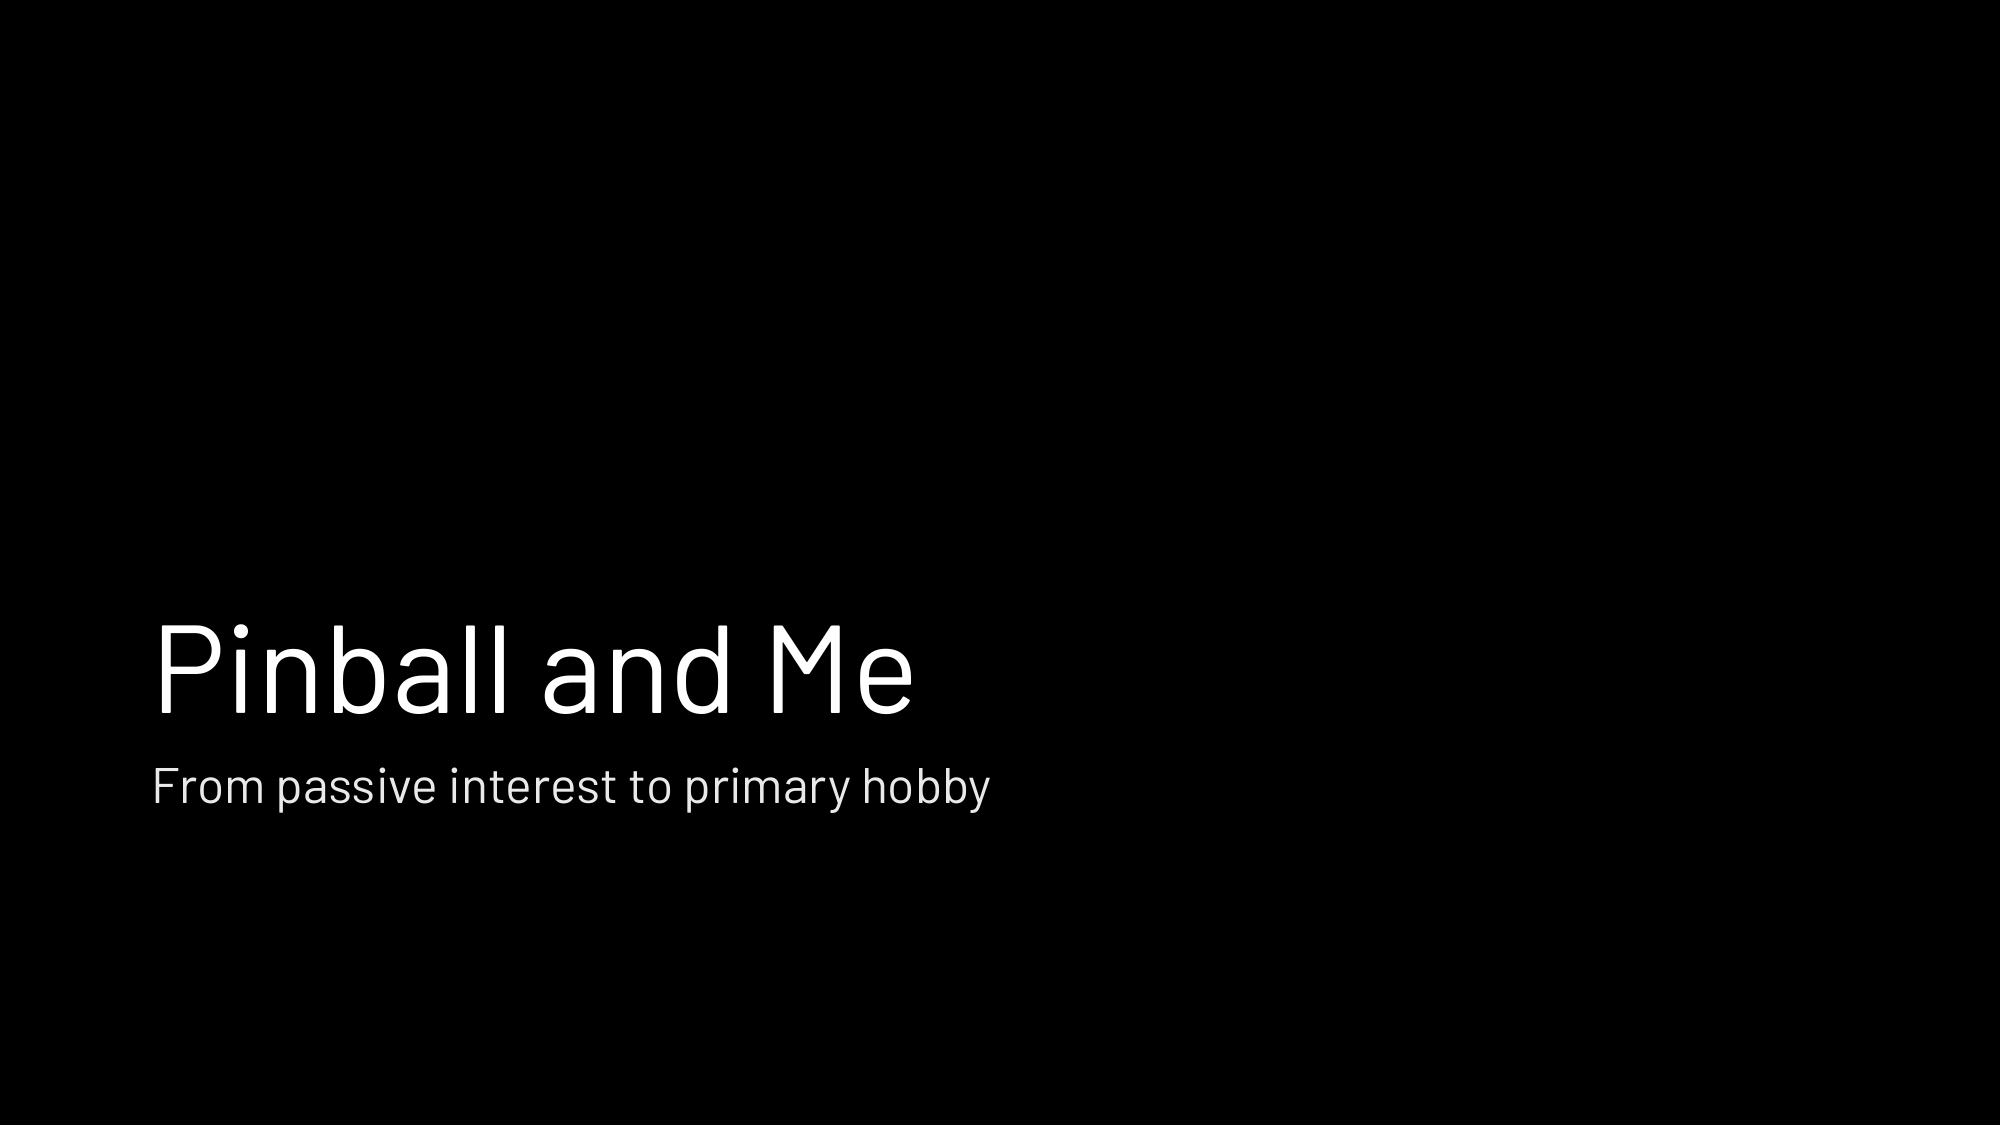

# Pinball and Me
From passive interest to primary hobby